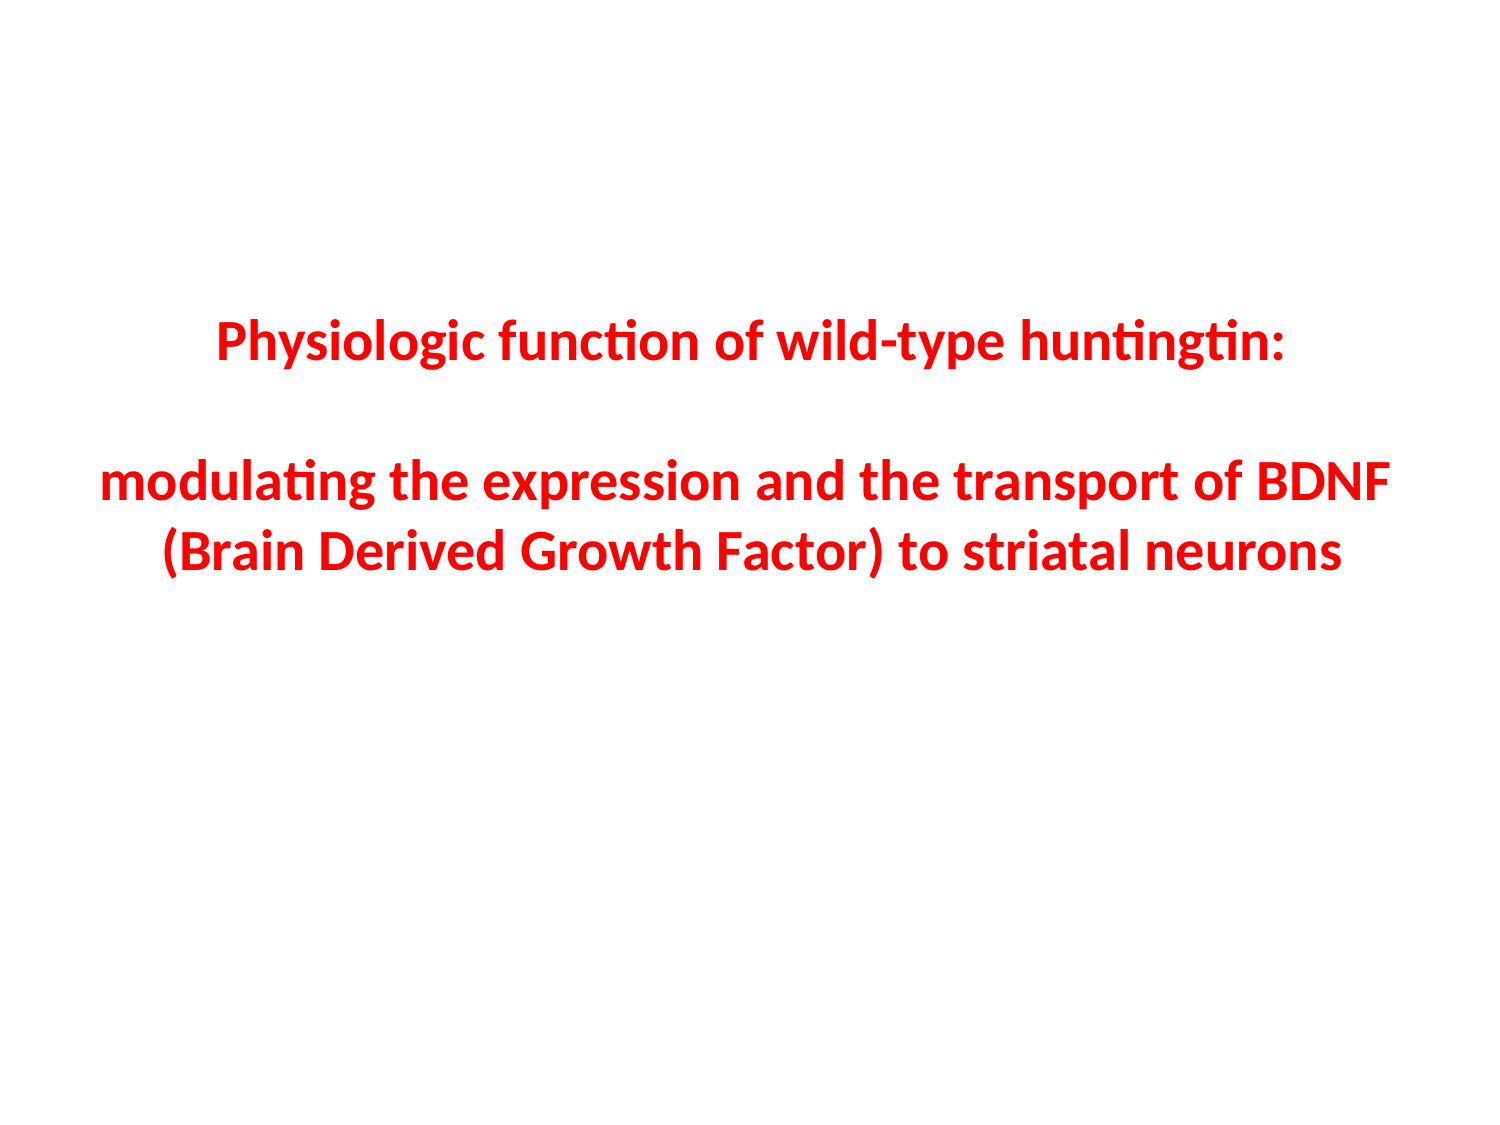

Physiologic function of wild-type huntingtin:

modulating the expression and the transport of BDNF
(Brain Derived Growth Factor) to striatal neurons